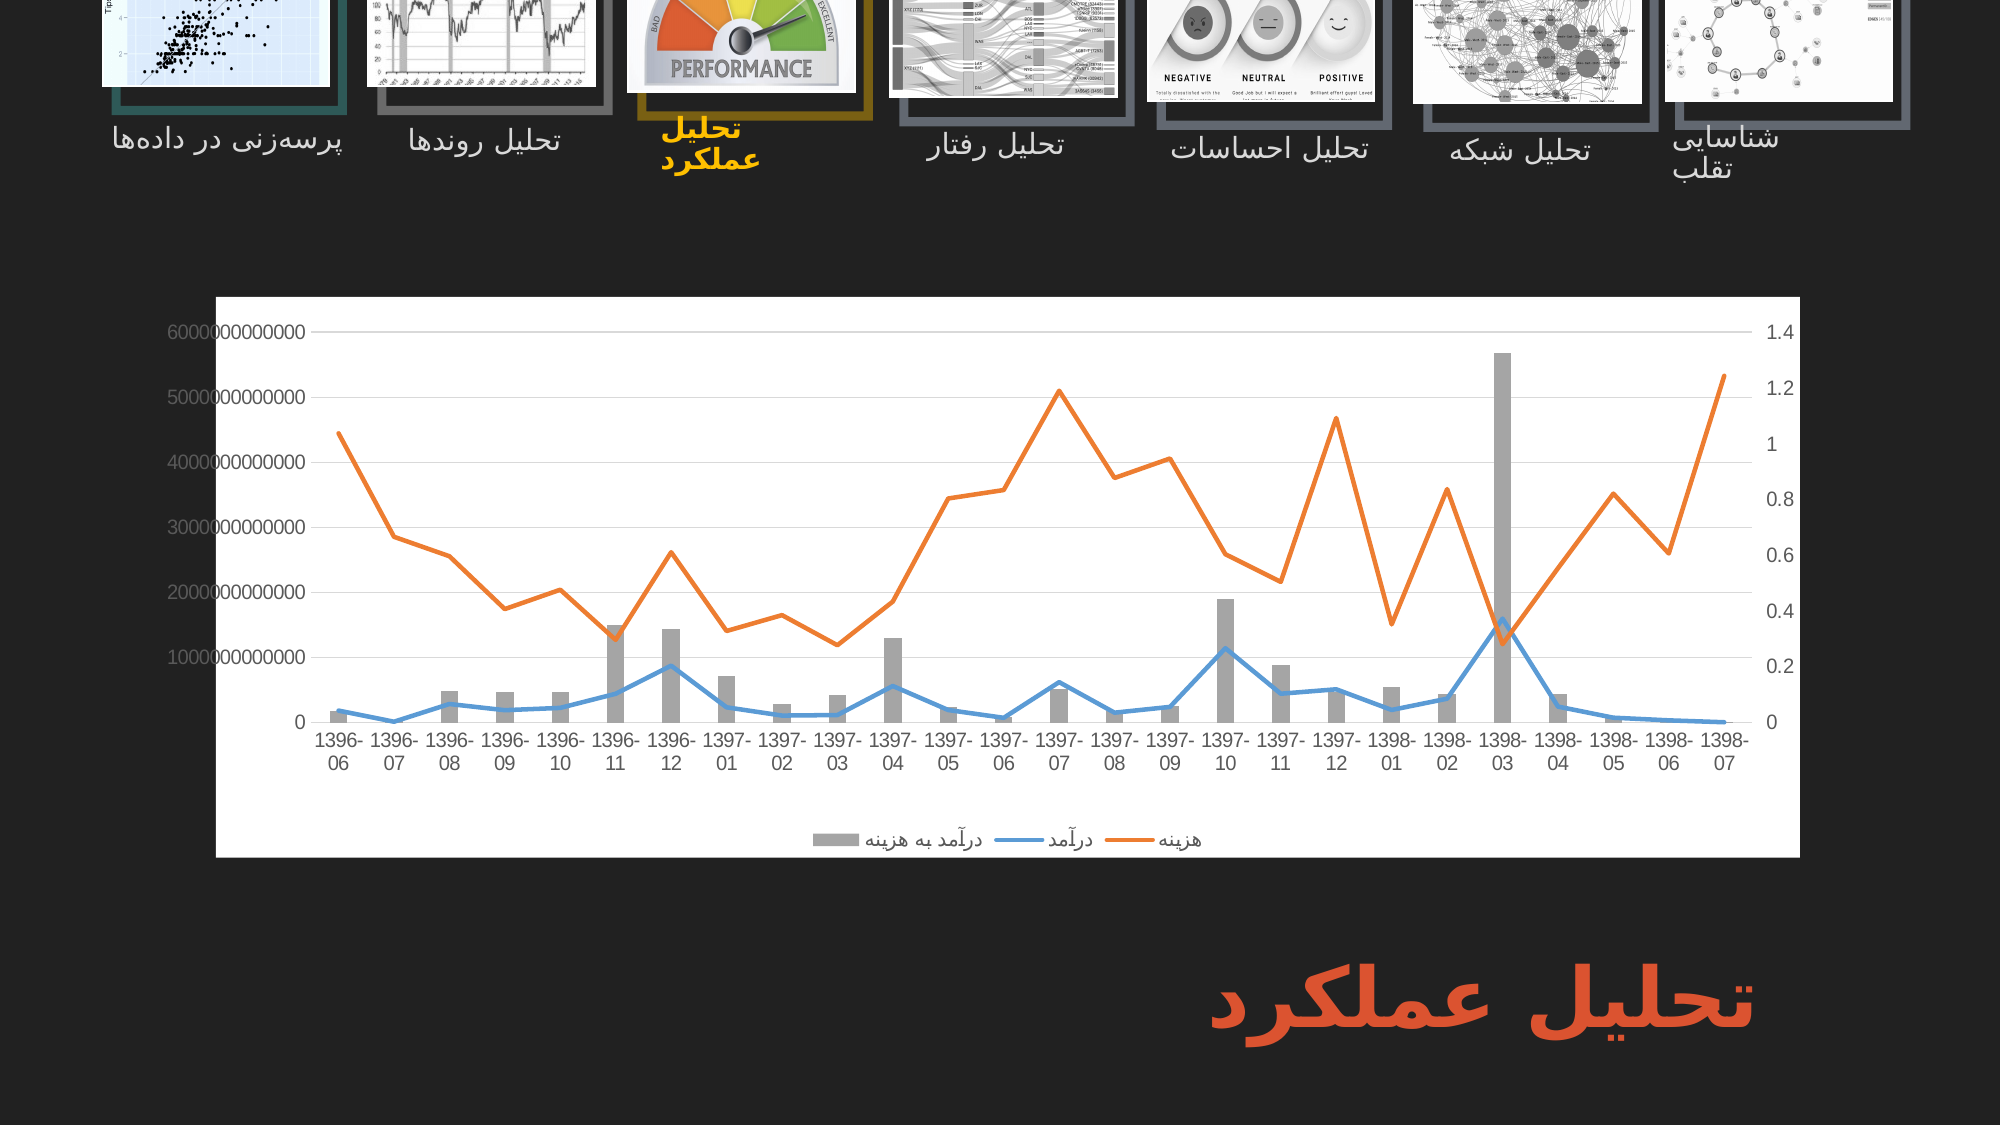

پرسه‌زنی در داده‌ها
تحلیل احساسات
تحلیل روندها
تحلیل شبکه
تحلیل عملکرد
شناسایی تقلب
تحلیل رفتار

### Chart

| Category | درآمد به هزینه | درآمد | هزینه |
|---|---|---|---|
| 1396-06 | 0.04183353349312399 | 186017000000.0 | 4446600238313.0 |
| 1396-07 | 0.005360702309067869 | 15317500000.0 | 2857368142620.0 |
| 1396-08 | 0.11231814166364672 | 287372763009.0 | 2558560520611.0 |
| 1396-09 | 0.10978782591973647 | 191654844888.0 | 1745683943392.0 |
| 1396-10 | 0.11128489245096215 | 227372254067.0 | 2043154727109.0 |
| 1396-11 | 0.3492747961034638 | 444373211036.0 | 1272273911526.0 |
| 1396-12 | 0.33434978481604155 | 876035266274.0 | 2620116136028.0 |
| 1397-01 | 0.16761024363440424 | 236087834000.0 | 1408552537606.0 |
| 1397-02 | 0.06590985737839868 | 108923171987.0 | 1652608218550.0 |
| 1397-03 | 0.09876792923948519 | 117512916000.0 | 1189788192431.0 |
| 1397-04 | 0.30308104456602614 | 564077587767.0 | 1861144396459.0 |
| 1397-05 | 0.056552280179652886 | 194890028893.0 | 3446192236173.0 |
| 1397-06 | 0.021008638918179535 | 75124981400.0 | 3575909019741.0 |
| 1397-07 | 0.12202443664743227 | 622615795477.0 | 5102386149718.0 |
| 1397-08 | 0.04101859303321769 | 154260314000.0 | 3760741229595.0 |
| 1397-09 | 0.05974617385411501 | 242574041111.0 | 4060076578348.0 |
| 1397-10 | 0.44218491417477 | 1144999612754.0 | 2589413559915.0 |
| 1397-11 | 0.20575639784894373 | 445159987000.0 | 2163529259133.0 |
| 1397-12 | 0.10951094416315464 | 512869471400.0 | 4683271387341.0 |
| 1398-01 | 0.12939963392874104 | 195402578720.0 | 1510070568110.0 |
| 1398-02 | 0.10269172878599954 | 368674683384.0 | 3590110788302.0 |
| 1398-03 | 1.3264380316246878 | 1599269380000.0 | 1205687217850.0 |
| 1398-04 | 0.10432497840033332 | 247703016919.0 | 2374340457263.0 |
| 1398-05 | 0.021662572481472936 | 76255646640.0 | 3520156560594.0 |
| 1398-06 | 0.013823144949284865 | 35950807000.0 | 2600769009650.0 |
| 1398-07 | 0.0012944152163779957 | 6900000000.0 | 5330592465768.0 |
تحلیل عملکرد